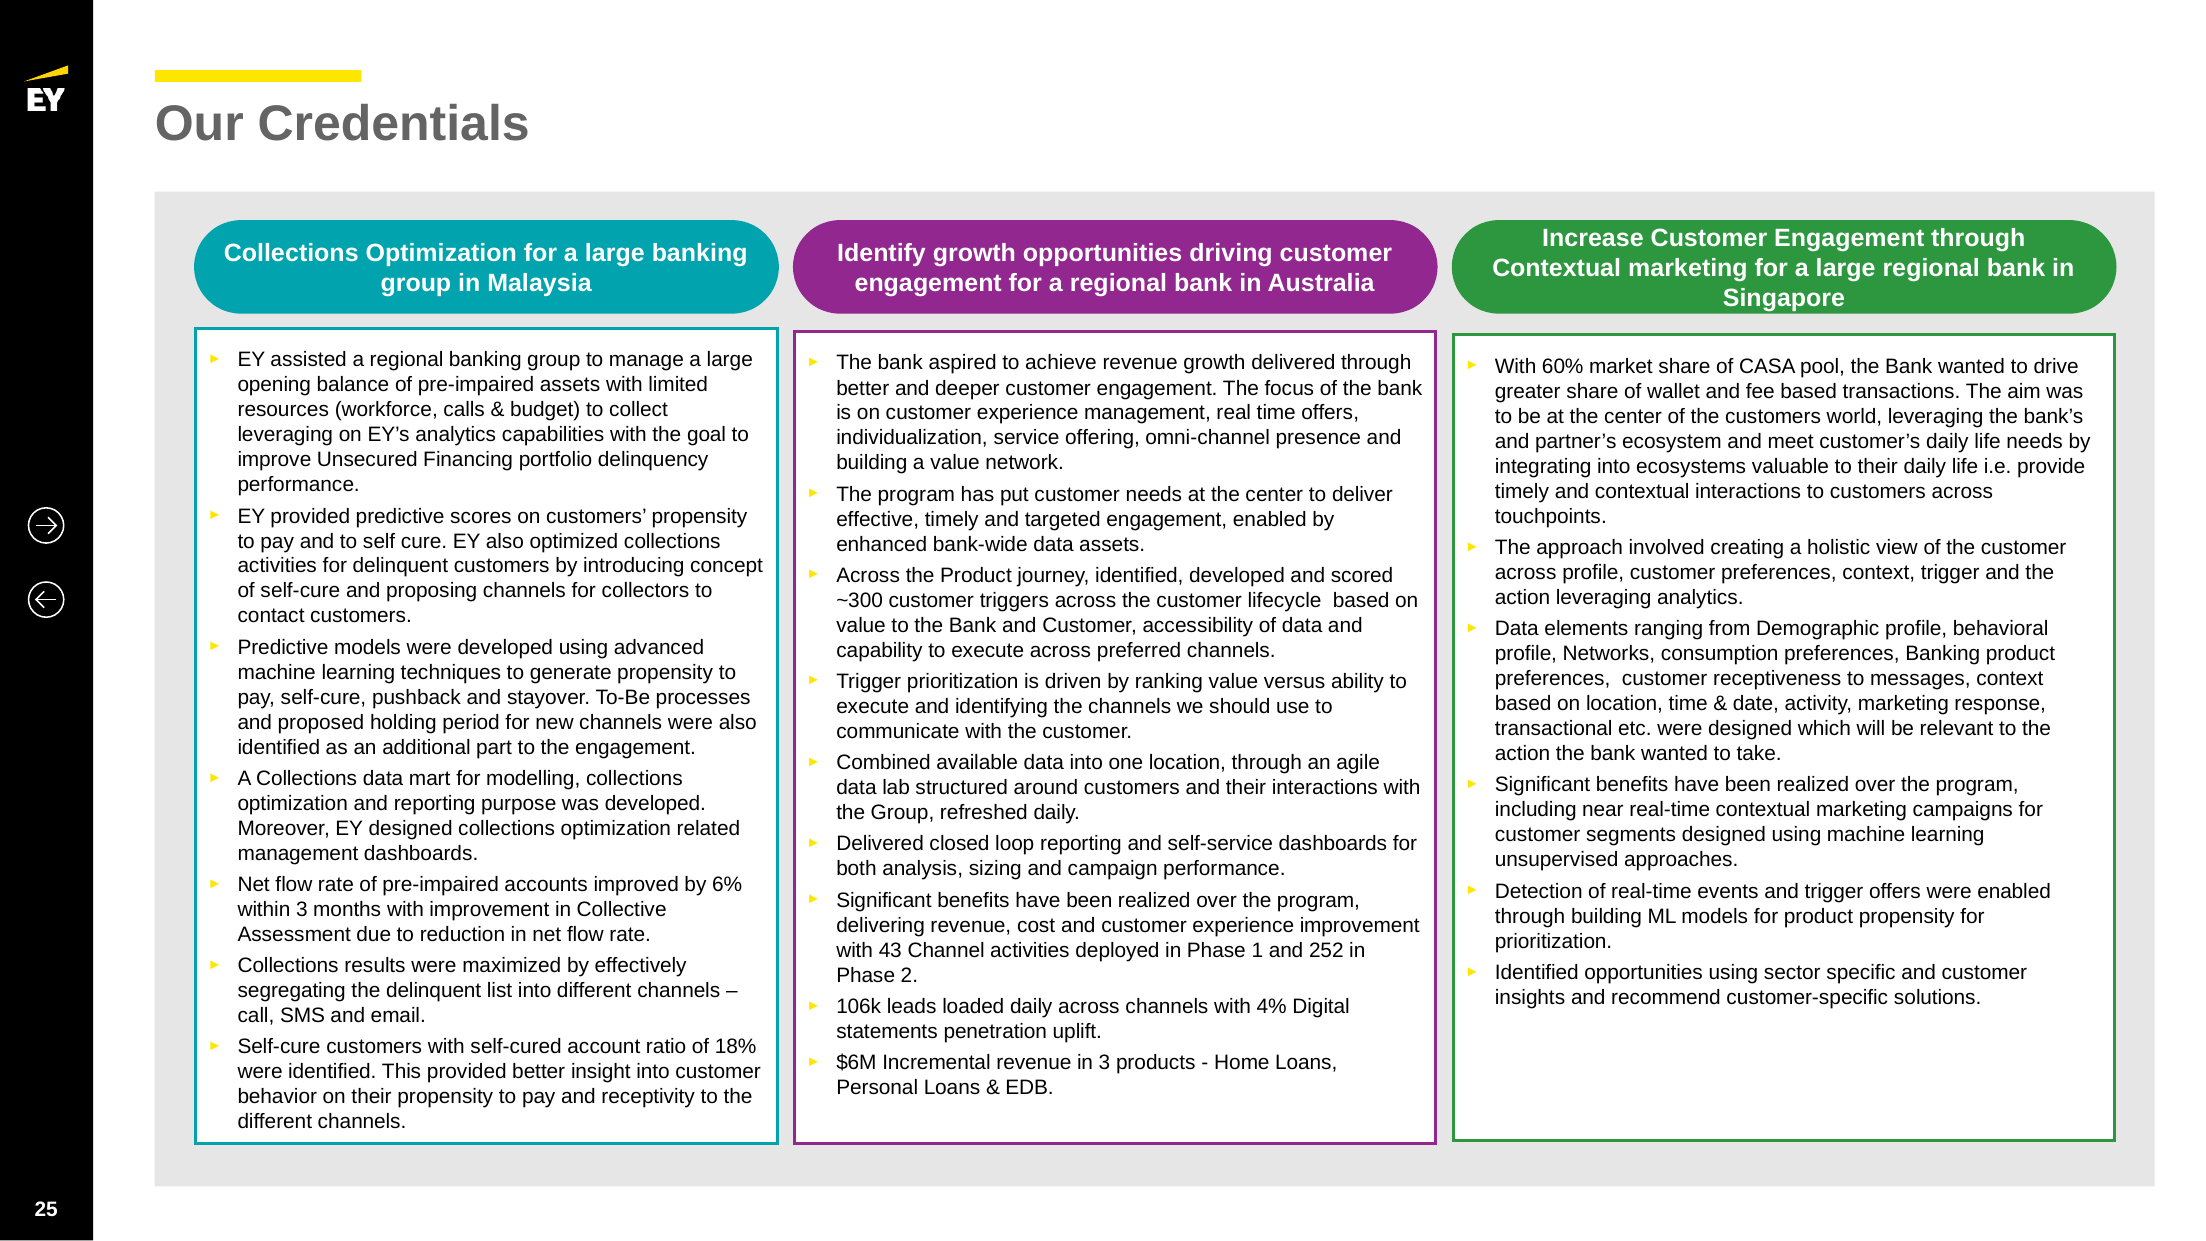

# Our Credentials

Identify growth opportunities driving customer engagement for a regional bank in Australia
The bank aspired to achieve revenue growth delivered through better and deeper customer engagement. The focus of the bank is on customer experience management, real time offers, individualization, service offering, omni-channel presence and building a value network.
The program has put customer needs at the center to deliver effective, timely and targeted engagement, enabled by enhanced bank-wide data assets.
Across the Product journey, identified, developed and scored ~300 customer triggers across the customer lifecycle  based on value to the Bank and Customer, accessibility of data and capability to execute across preferred channels.
Trigger prioritization is driven by ranking value versus ability to execute and identifying the channels we should use to communicate with the customer.
Combined available data into one location, through an agile data lab structured around customers and their interactions with the Group, refreshed daily.
Delivered closed loop reporting and self-service dashboards for both analysis, sizing and campaign performance.
Significant benefits have been realized over the program, delivering revenue, cost and customer experience improvement with 43 Channel activities deployed in Phase 1 and 252 in Phase 2.
106k leads loaded daily across channels with 4% Digital statements penetration uplift.
$6M Incremental revenue in 3 products - Home Loans, Personal Loans & EDB.

Increase Customer Engagement through Contextual marketing for a large regional bank in Singapore
With 60% market share of CASA pool, the Bank wanted to drive greater share of wallet and fee based transactions. The aim was to be at the center of the customers world, leveraging the bank’s and partner’s ecosystem and meet customer’s daily life needs by integrating into ecosystems valuable to their daily life i.e. provide timely and contextual interactions to customers across touchpoints.
The approach involved creating a holistic view of the customer across profile, customer preferences, context, trigger and the action leveraging analytics.
Data elements ranging from Demographic profile, behavioral profile, Networks, consumption preferences, Banking product preferences,  customer receptiveness to messages, context based on location, time & date, activity, marketing response, transactional etc. were designed which will be relevant to the action the bank wanted to take.
Significant benefits have been realized over the program, including near real-time contextual marketing campaigns for customer segments designed using machine learning unsupervised approaches.
Detection of real-time events and trigger offers were enabled through building ML models for product propensity for prioritization.
Identified opportunities using sector specific and customer insights and recommend customer-specific solutions.

Collections Optimization for a large banking group in Malaysia
EY assisted a regional banking group to manage a large opening balance of pre-impaired assets with limited resources (workforce, calls & budget) to collect leveraging on EY’s analytics capabilities with the goal to improve Unsecured Financing portfolio delinquency performance.
EY provided predictive scores on customers’ propensity to pay and to self cure. EY also optimized collections activities for delinquent customers by introducing concept of self-cure and proposing channels for collectors to contact customers.
Predictive models were developed using advanced machine learning techniques to generate propensity to pay, self-cure, pushback and stayover. To-Be processes and proposed holding period for new channels were also identified as an additional part to the engagement.
A Collections data mart for modelling, collections optimization and reporting purpose was developed. Moreover, EY designed collections optimization related management dashboards.
Net flow rate of pre-impaired accounts improved by 6% within 3 months with improvement in Collective Assessment due to reduction in net flow rate.
Collections results were maximized by effectively segregating the delinquent list into different channels – call, SMS and email.
Self-cure customers with self-cured account ratio of 18% were identified. This provided better insight into customer behavior on their propensity to pay and receptivity to the different channels.